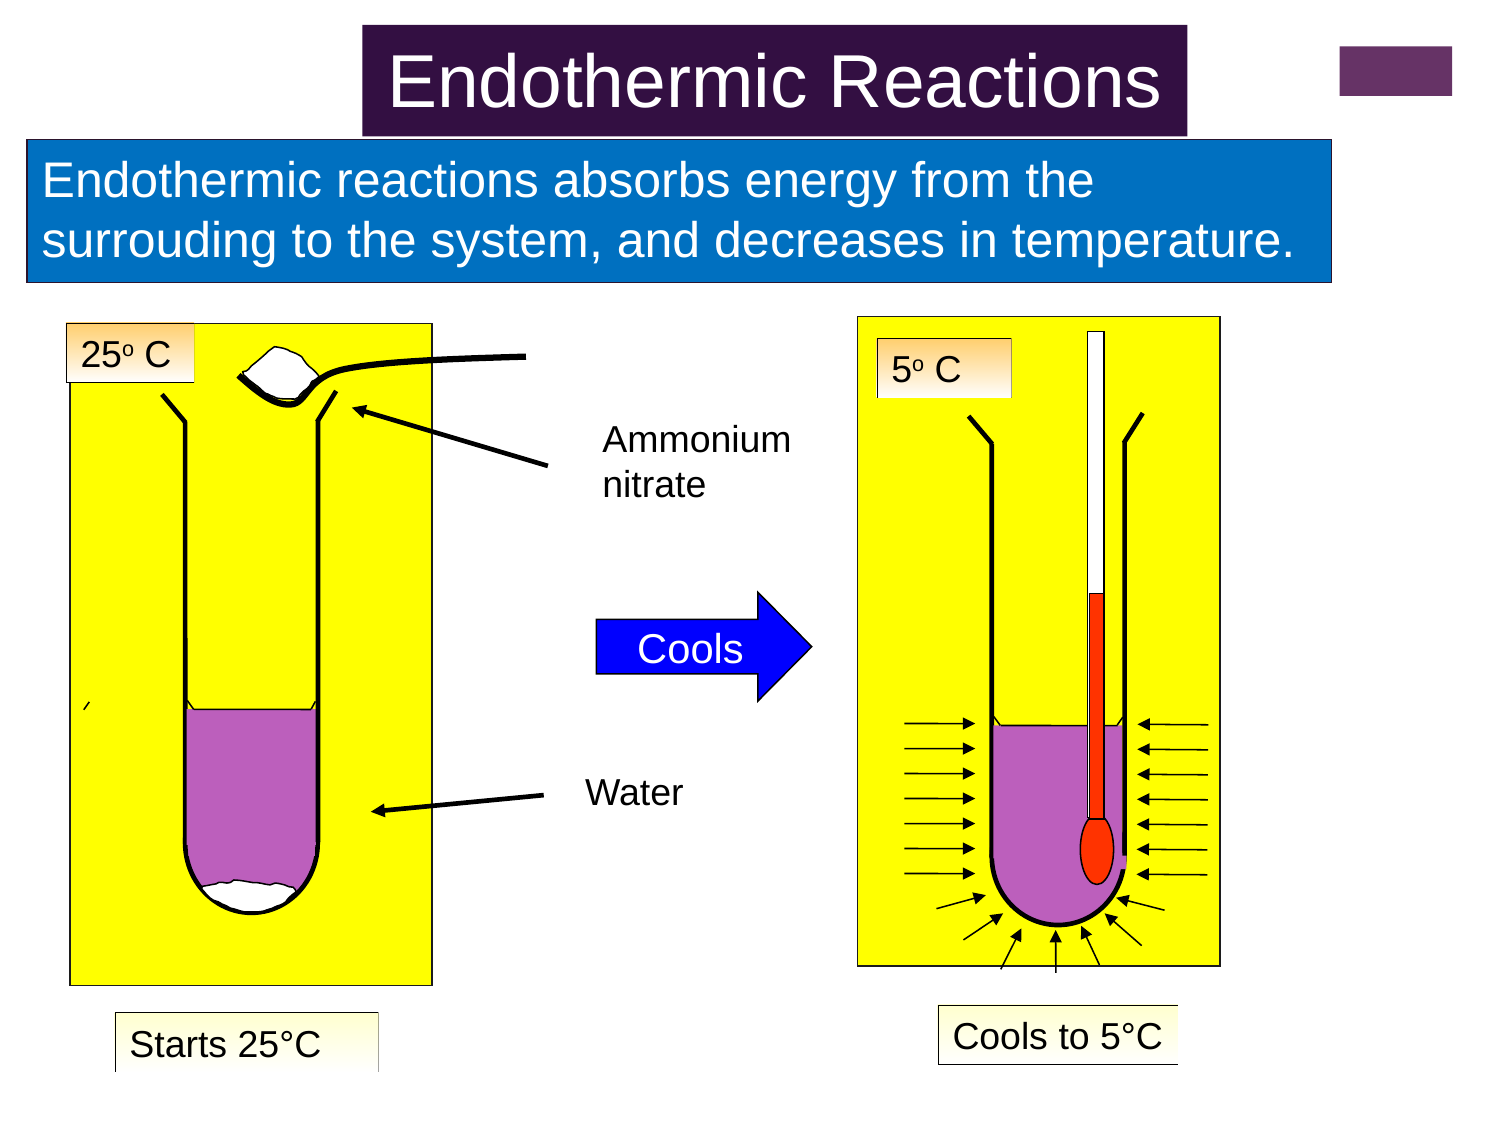

Endothermic Reactions
Endothermic reactions absorbs energy from the surrouding to the system, and decreases in temperature.

25o C

5o C

Ammonium
nitrate
Water

Cools

Cools to 5°C
Starts 25°C